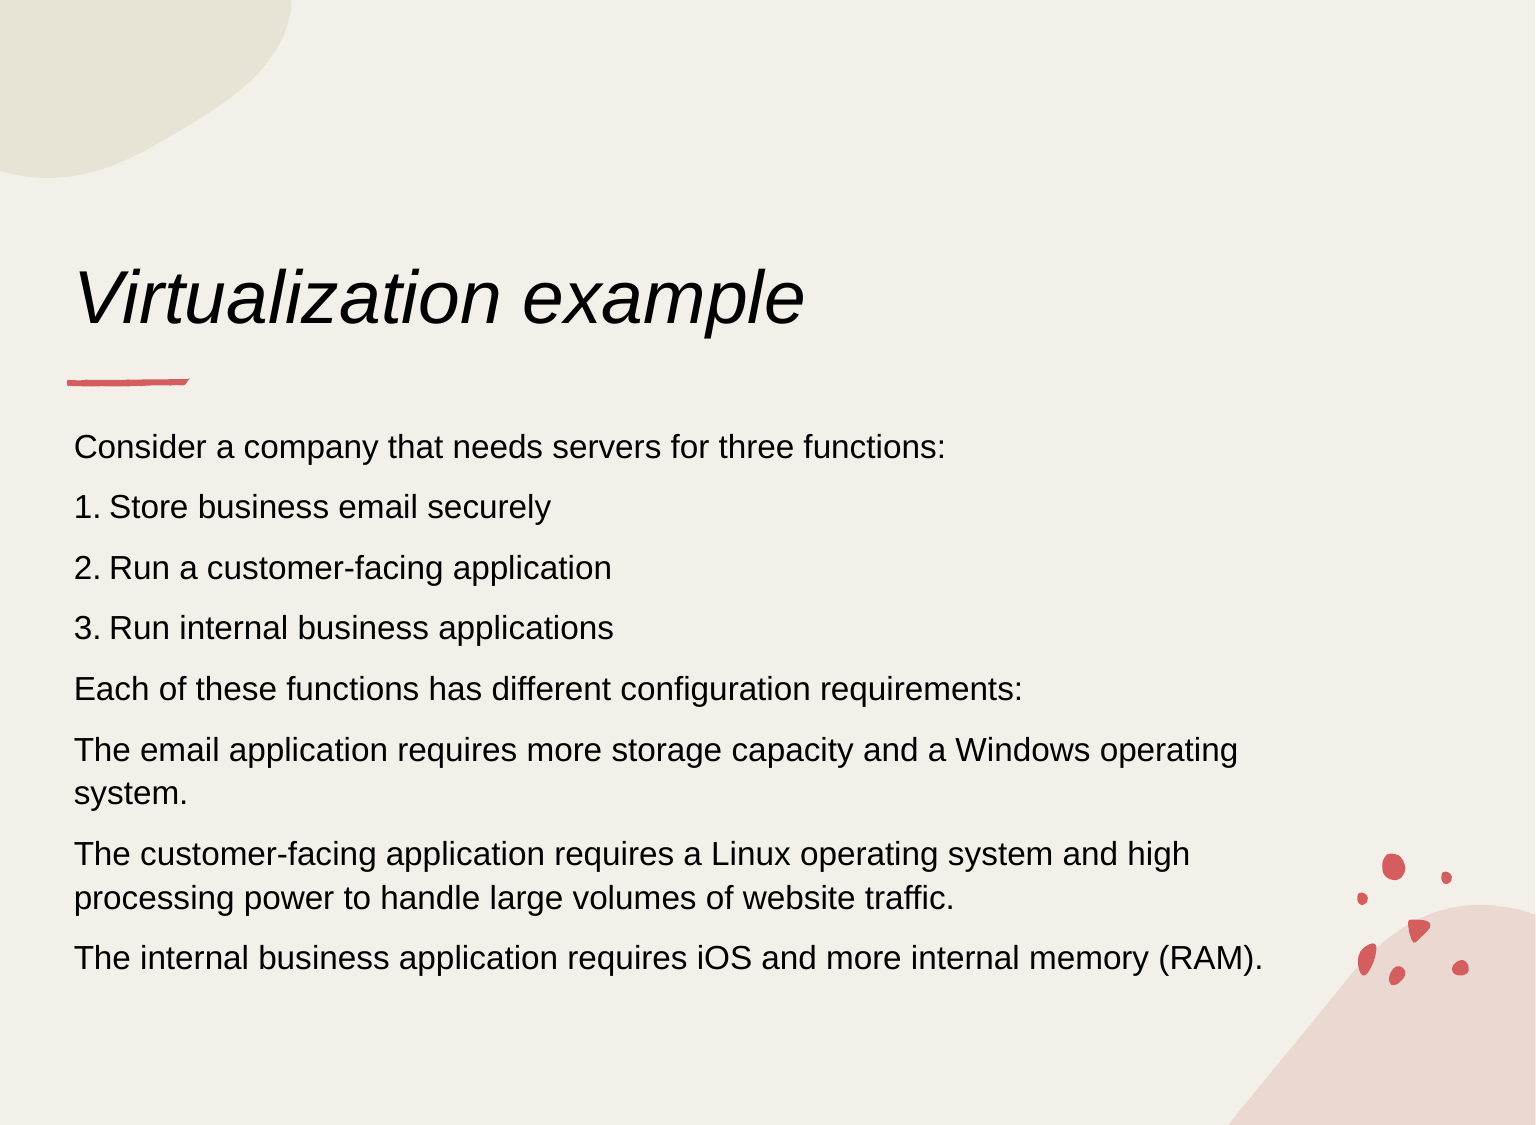

# Virtualization example
Consider a company that needs servers for three functions:
Store business email securely
Run a customer-facing application
Run internal business applications
Each of these functions has different configuration requirements:
The email application requires more storage capacity and a Windows operating system.
The customer-facing application requires a Linux operating system and high processing power to handle large volumes of website traffic.
The internal business application requires iOS and more internal memory (RAM).